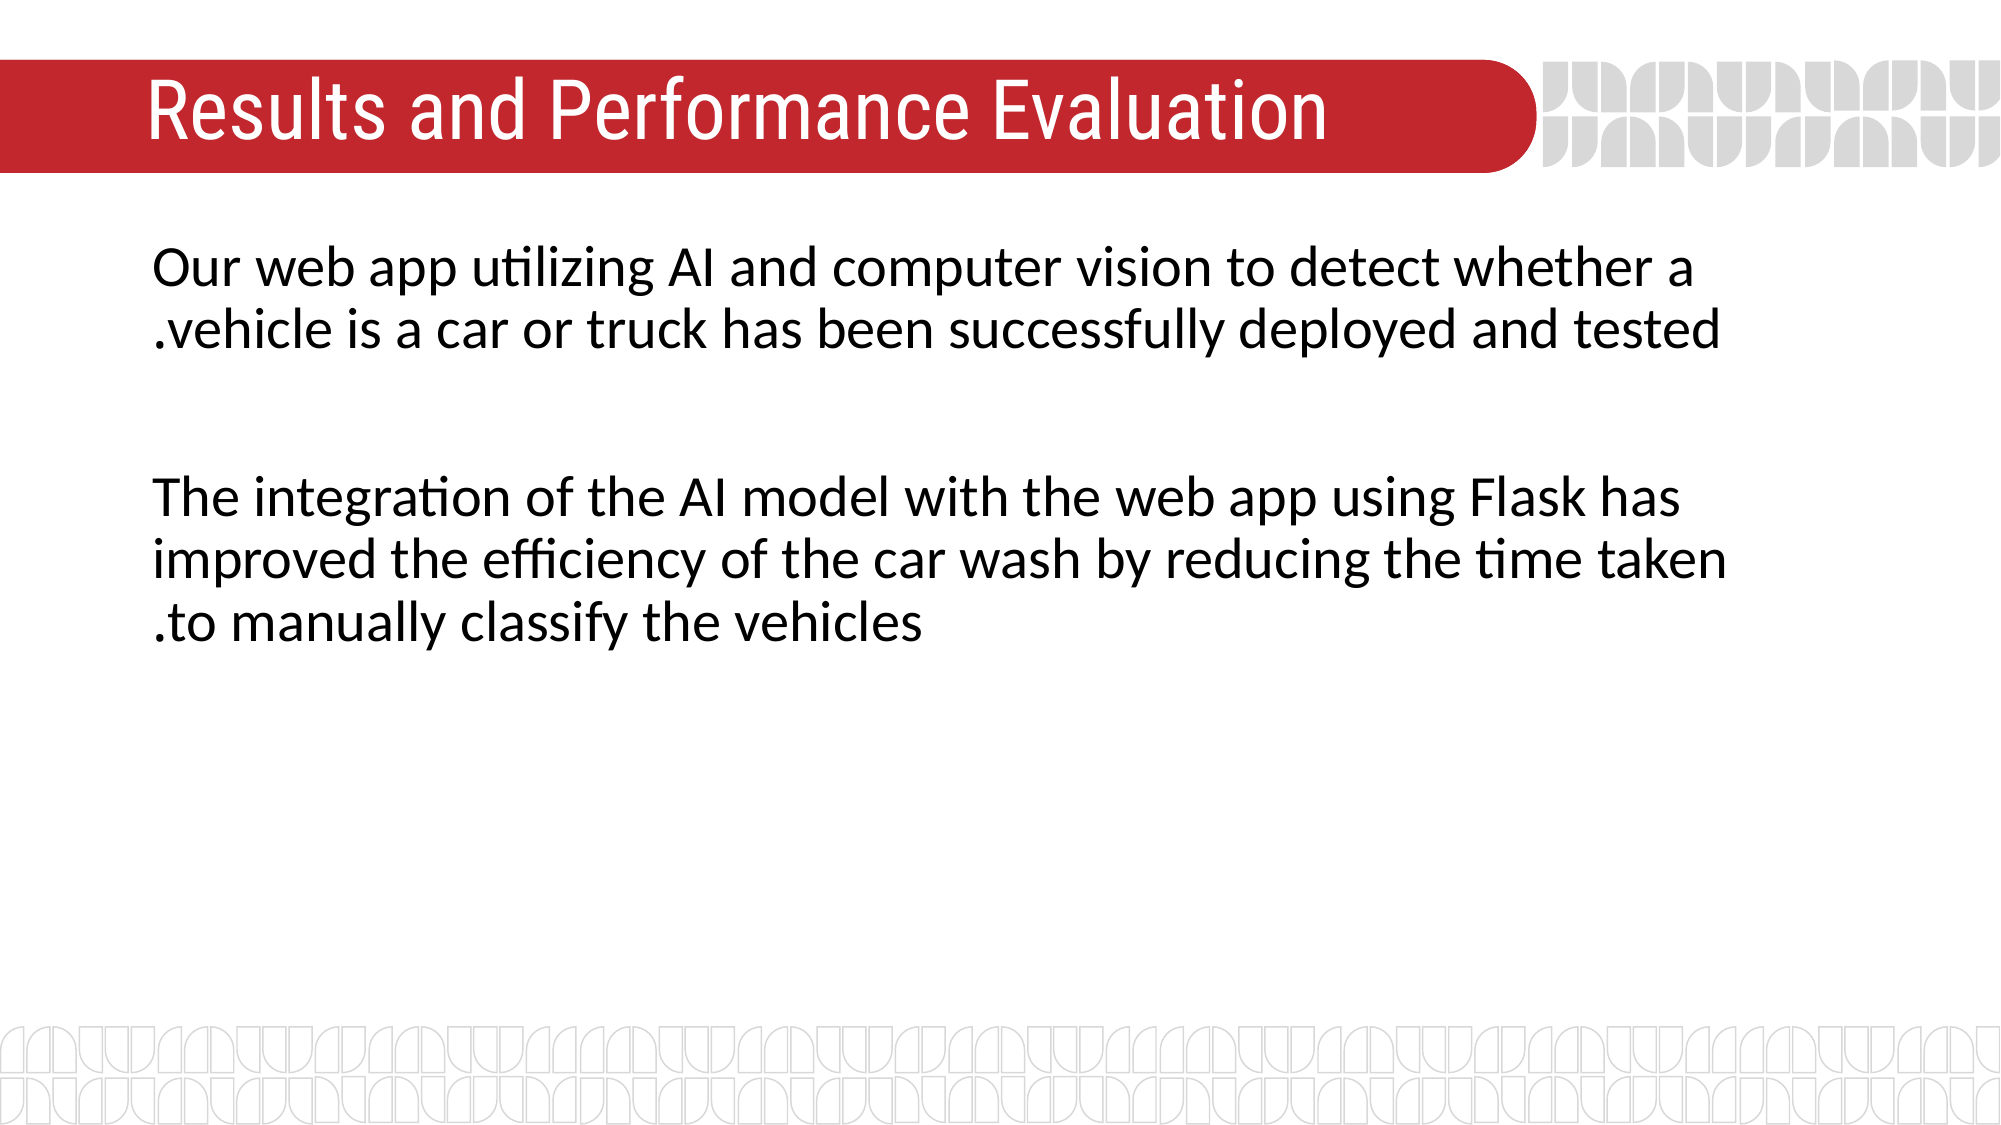

# Results and Performance Evaluation
Our web app utilizing AI and computer vision to detect whether a vehicle is a car or truck has been successfully deployed and tested.

The integration of the AI model with the web app using Flask has improved the efficiency of the car wash by reducing the time taken to manually classify the vehicles.